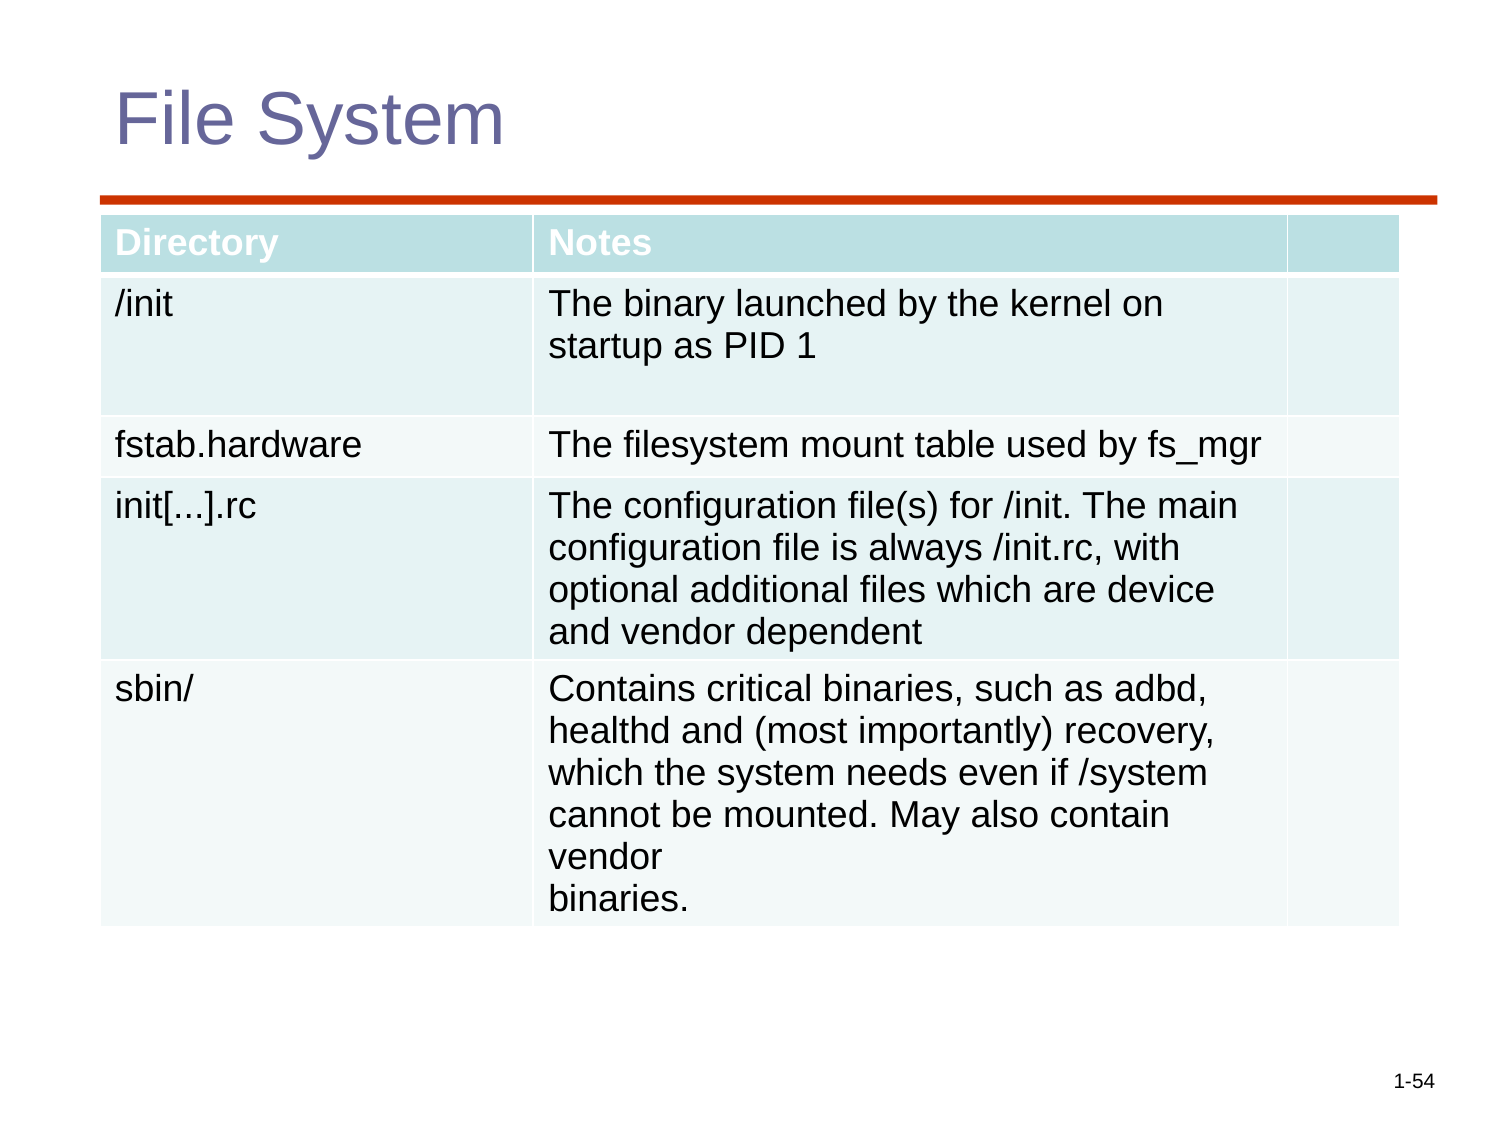

# File System
| Directory | Notes |  |
| --- | --- | --- |
| /init | The binary launched by the kernel on startup as PID 1 |  |
| fstab.hardware | The filesystem mount table used by fs\_mgr |  |
| init[...].rc | The configuration file(s) for /init. The main configuration file is always /init.rc, with optional additional files which are device and vendor dependent |  |
| sbin/ | Contains critical binaries, such as adbd, healthd and (most importantly) recovery, which the system needs even if /system cannot be mounted. May also contain vendor binaries. |  |
1-54